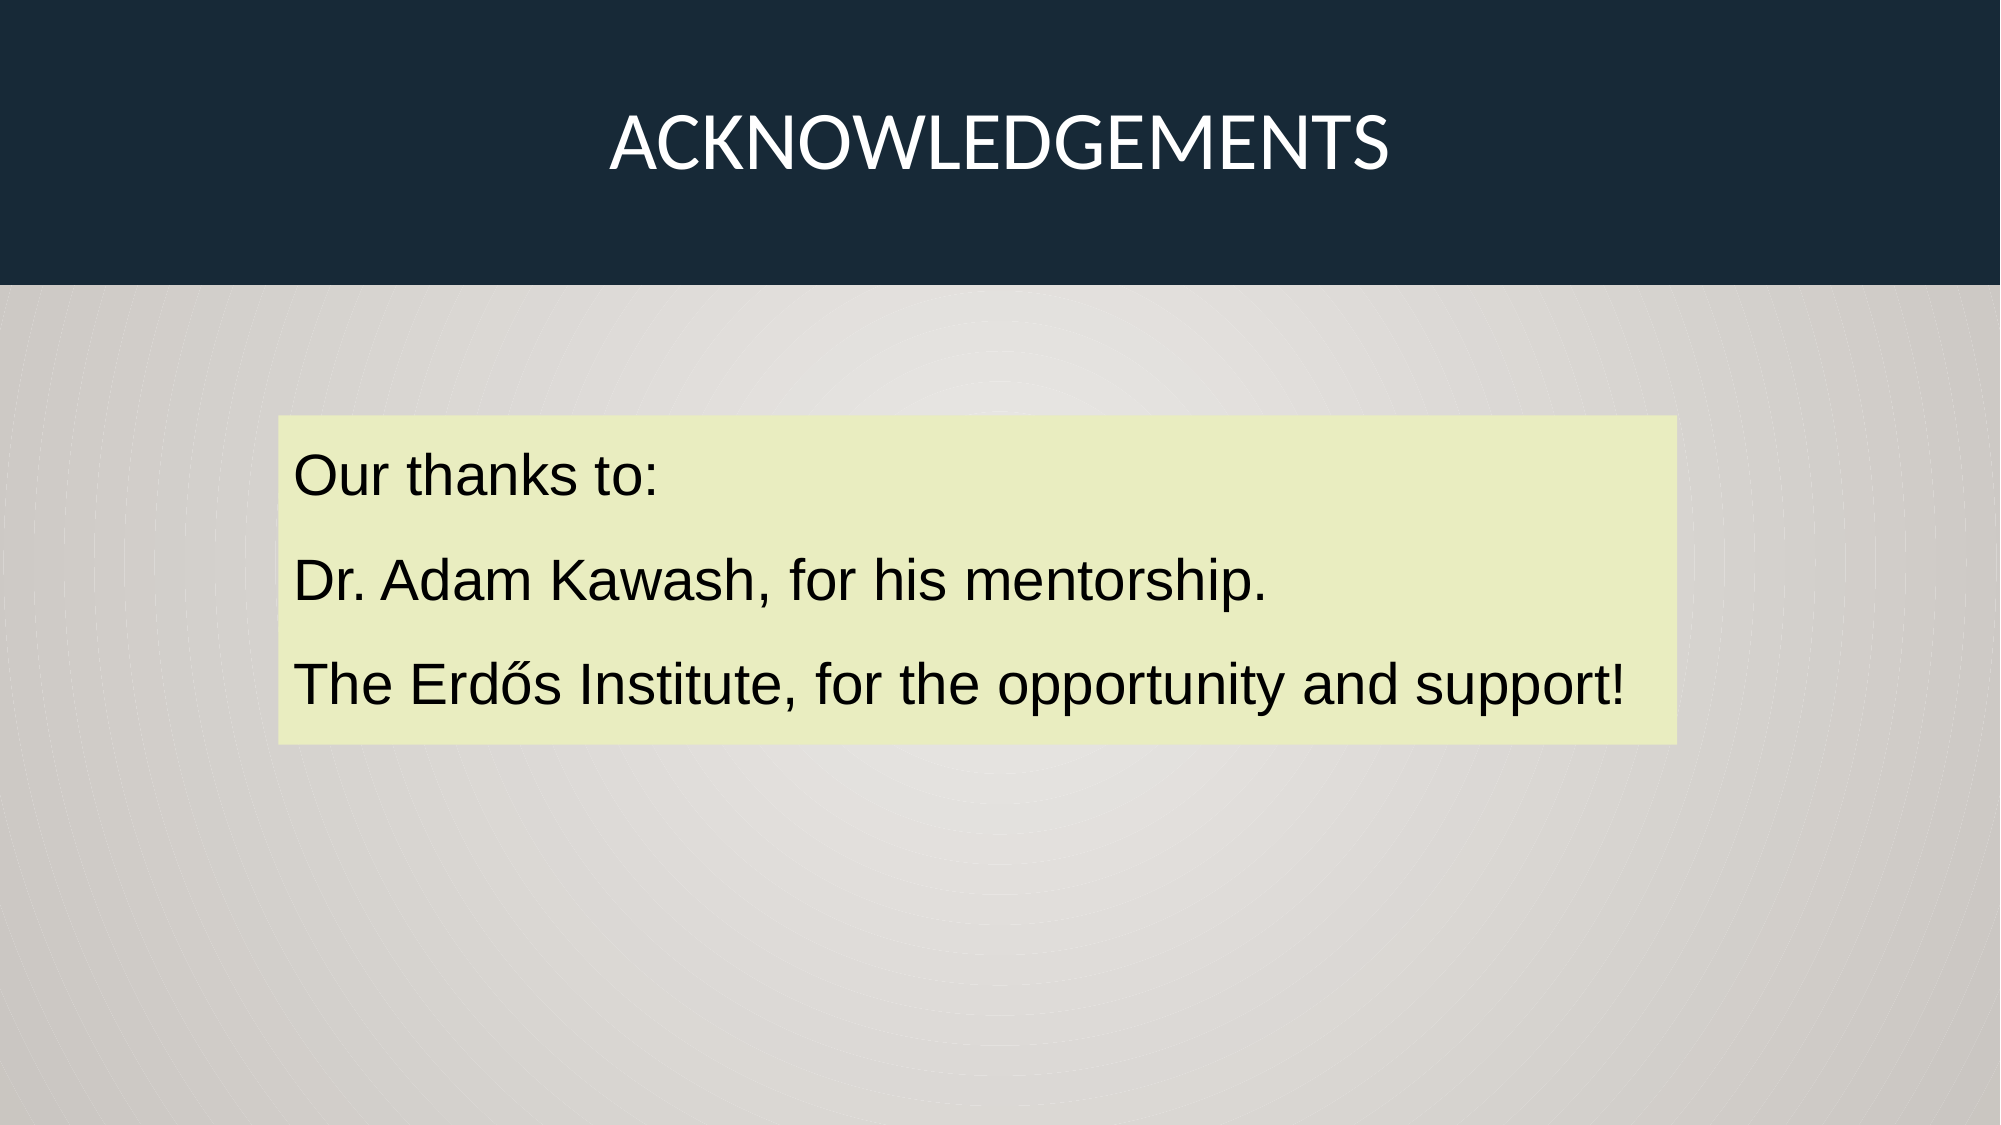

# Acknowledgements
Our thanks to:
Dr. Adam Kawash, for his mentorship.
The Erdős Institute, for the opportunity and support!